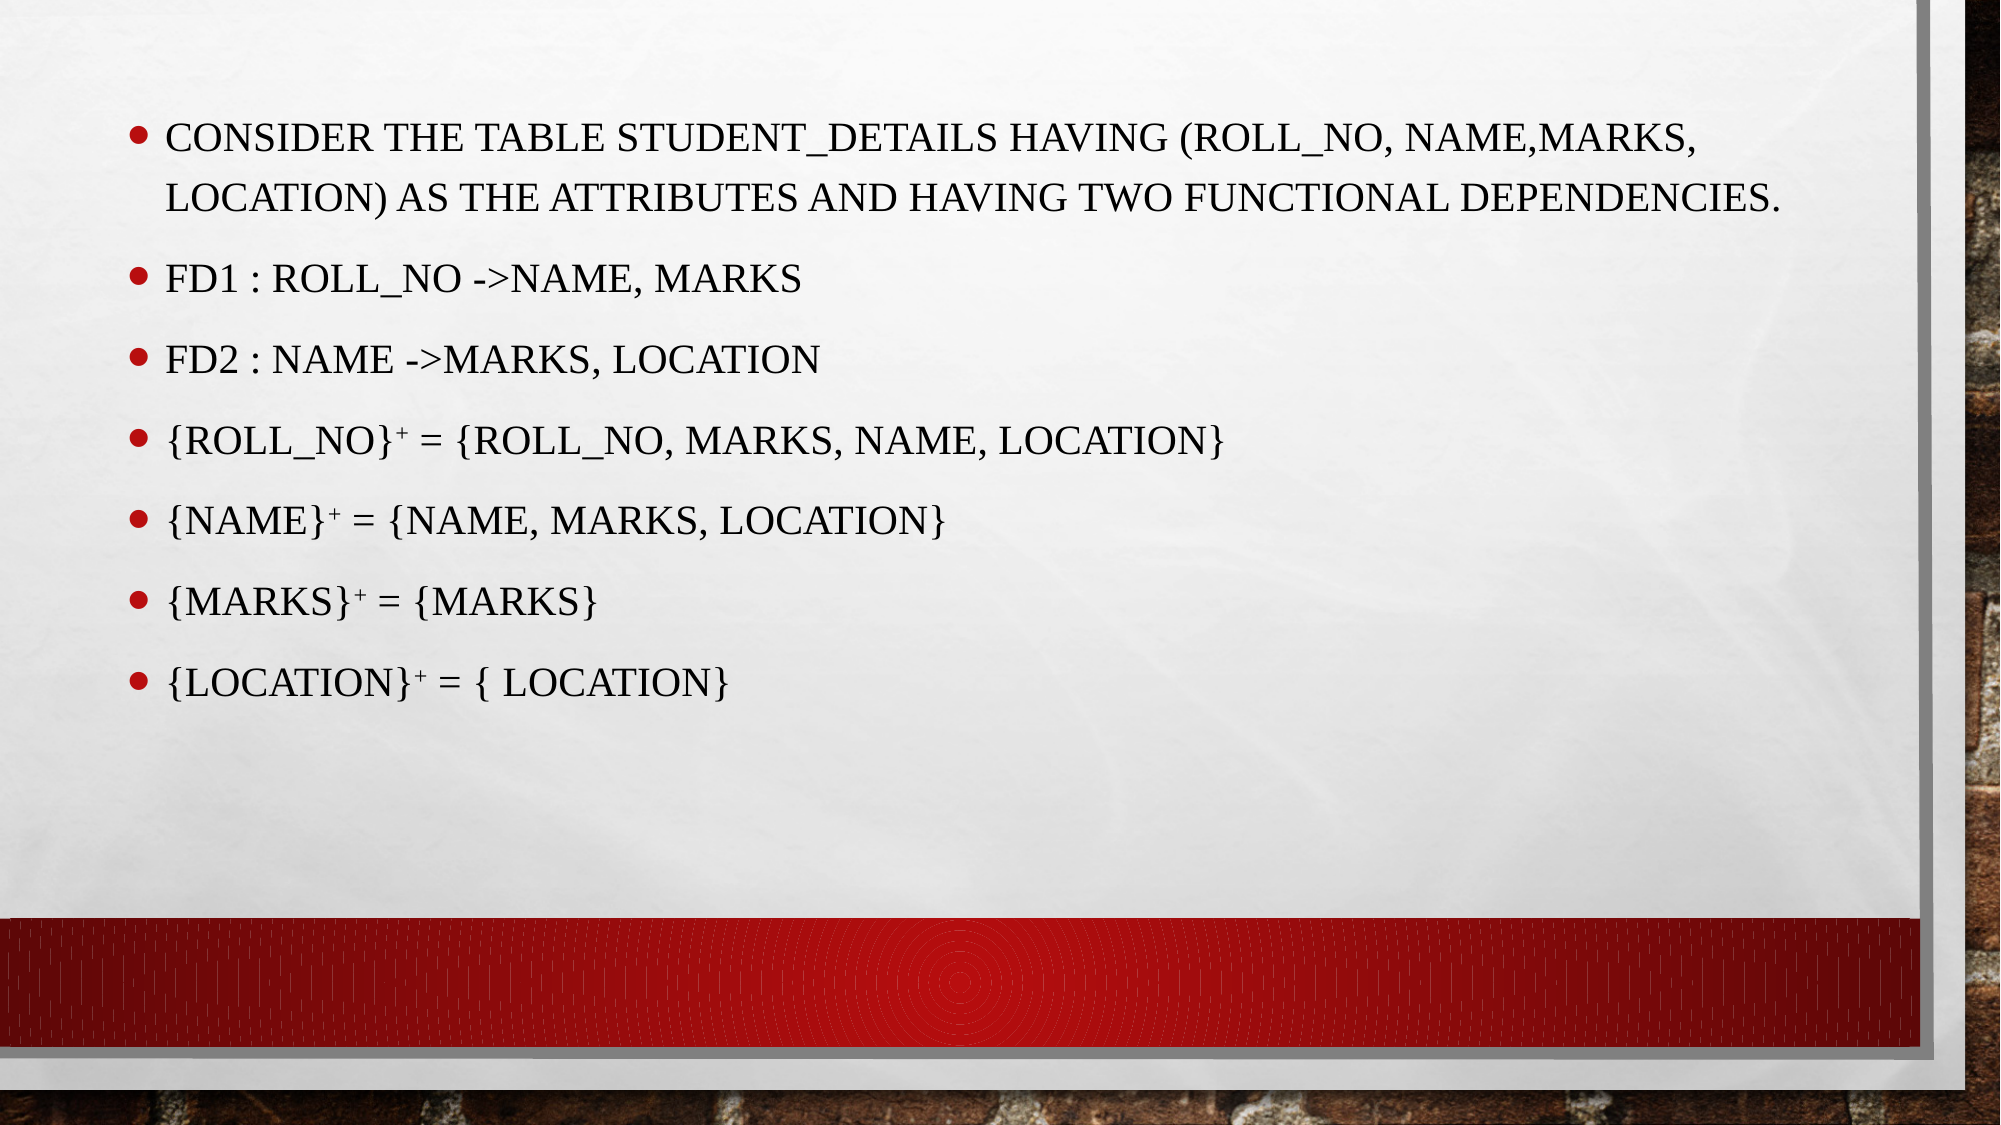

Consider the table student_details having (Roll_No, Name,Marks, Location) as the attributes and having two functional dependencies.
FD1 : Roll_No ->Name, Marks
FD2 : Name ->Marks, Location
{Roll_no}+ = {Roll_No, Marks, Name, Location}
{Name}+ = {Name, Marks, Location}
{Marks}+ = {Marks}
{Location}+ = { Location}